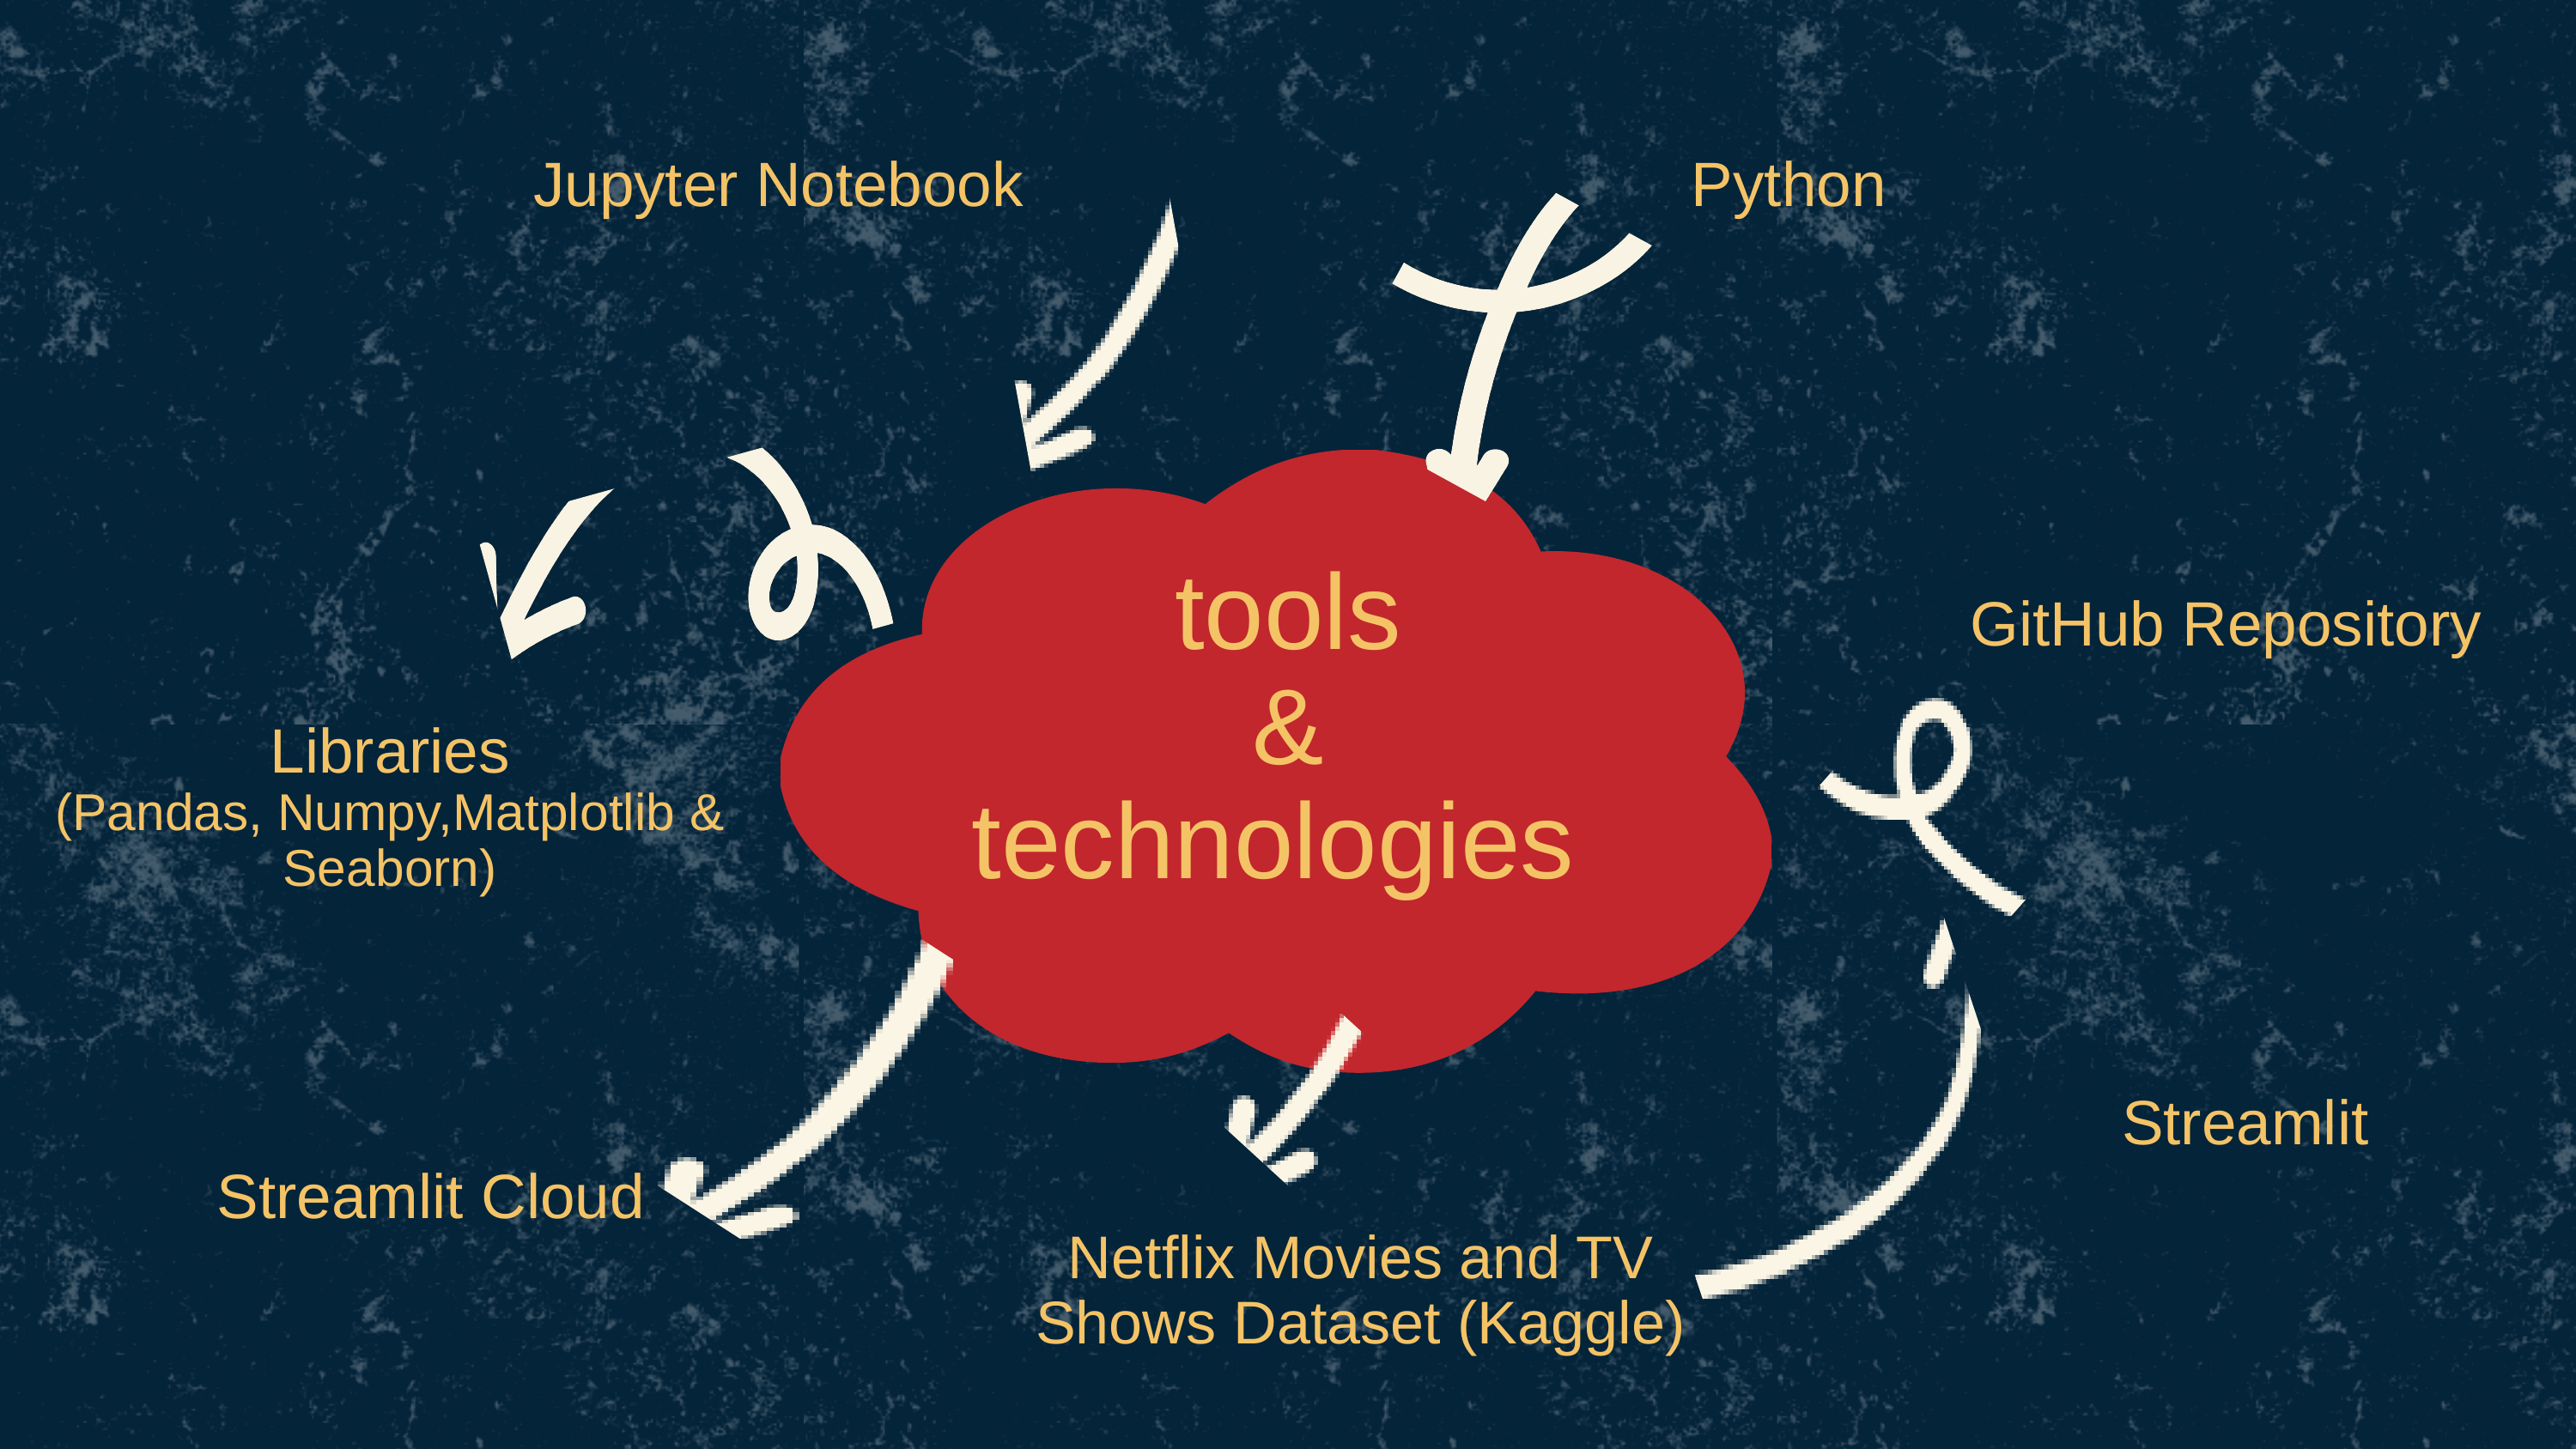

Jupyter Notebook
Python

tools
&
technologies
GitHub Repository

Libraries
(Pandas, Numpy,Matplotlib & Seaborn)

Streamlit
Streamlit Cloud
Netflix Movies and TV Shows Dataset (Kaggle)